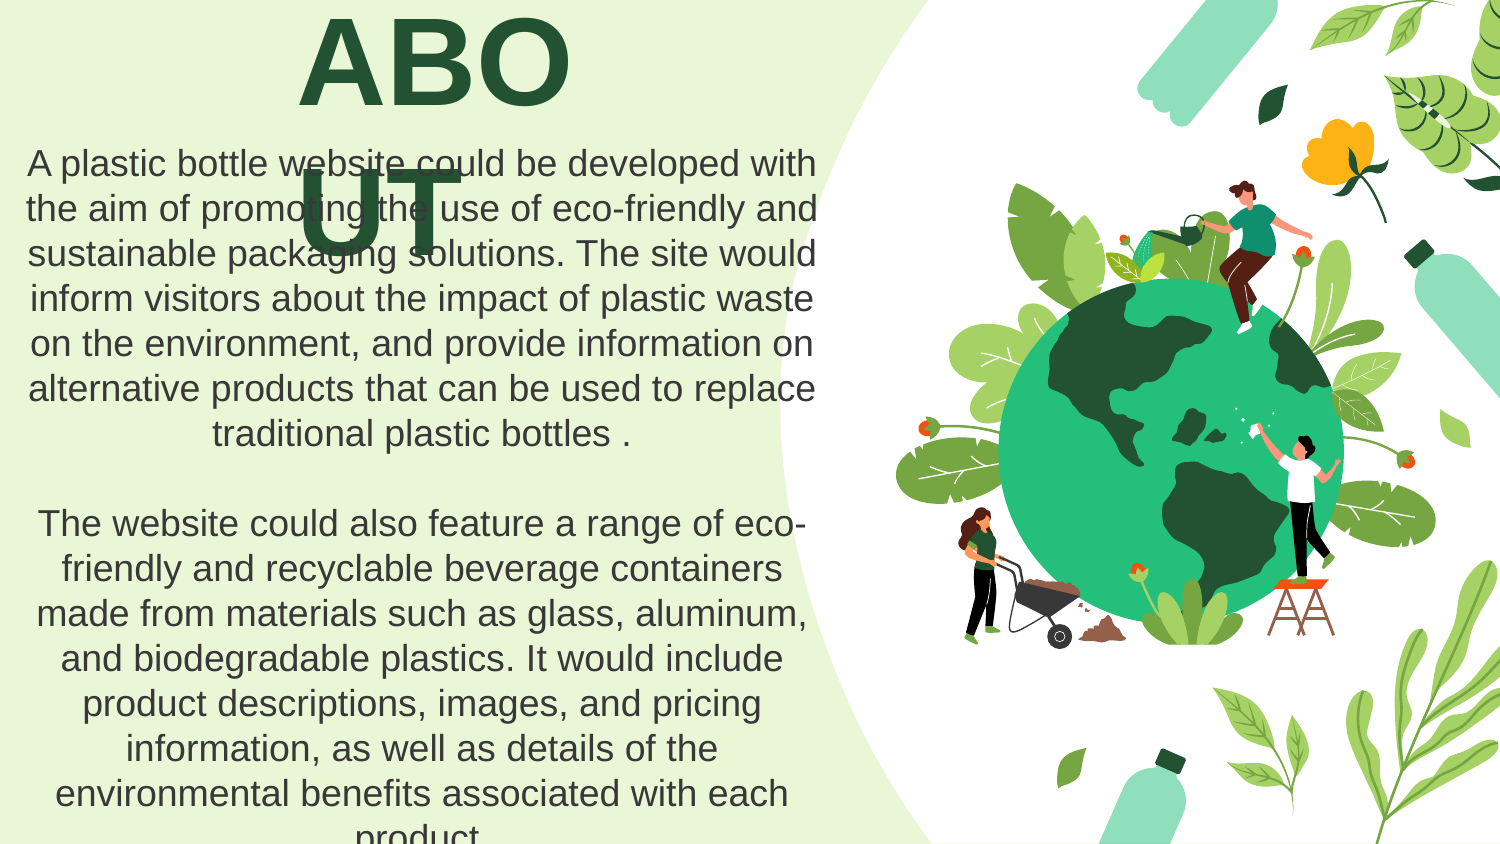

# ABOUT
A plastic bottle website could be developed with the aim of promoting the use of eco-friendly and sustainable packaging solutions. The site would inform visitors about the impact of plastic waste on the environment, and provide information on alternative products that can be used to replace traditional plastic bottles .

The website could also feature a range of eco-friendly and recyclable beverage containers made from materials such as glass, aluminum, and biodegradable plastics. It would include product descriptions, images, and pricing information, as well as details of the environmental benefits associated with each product.